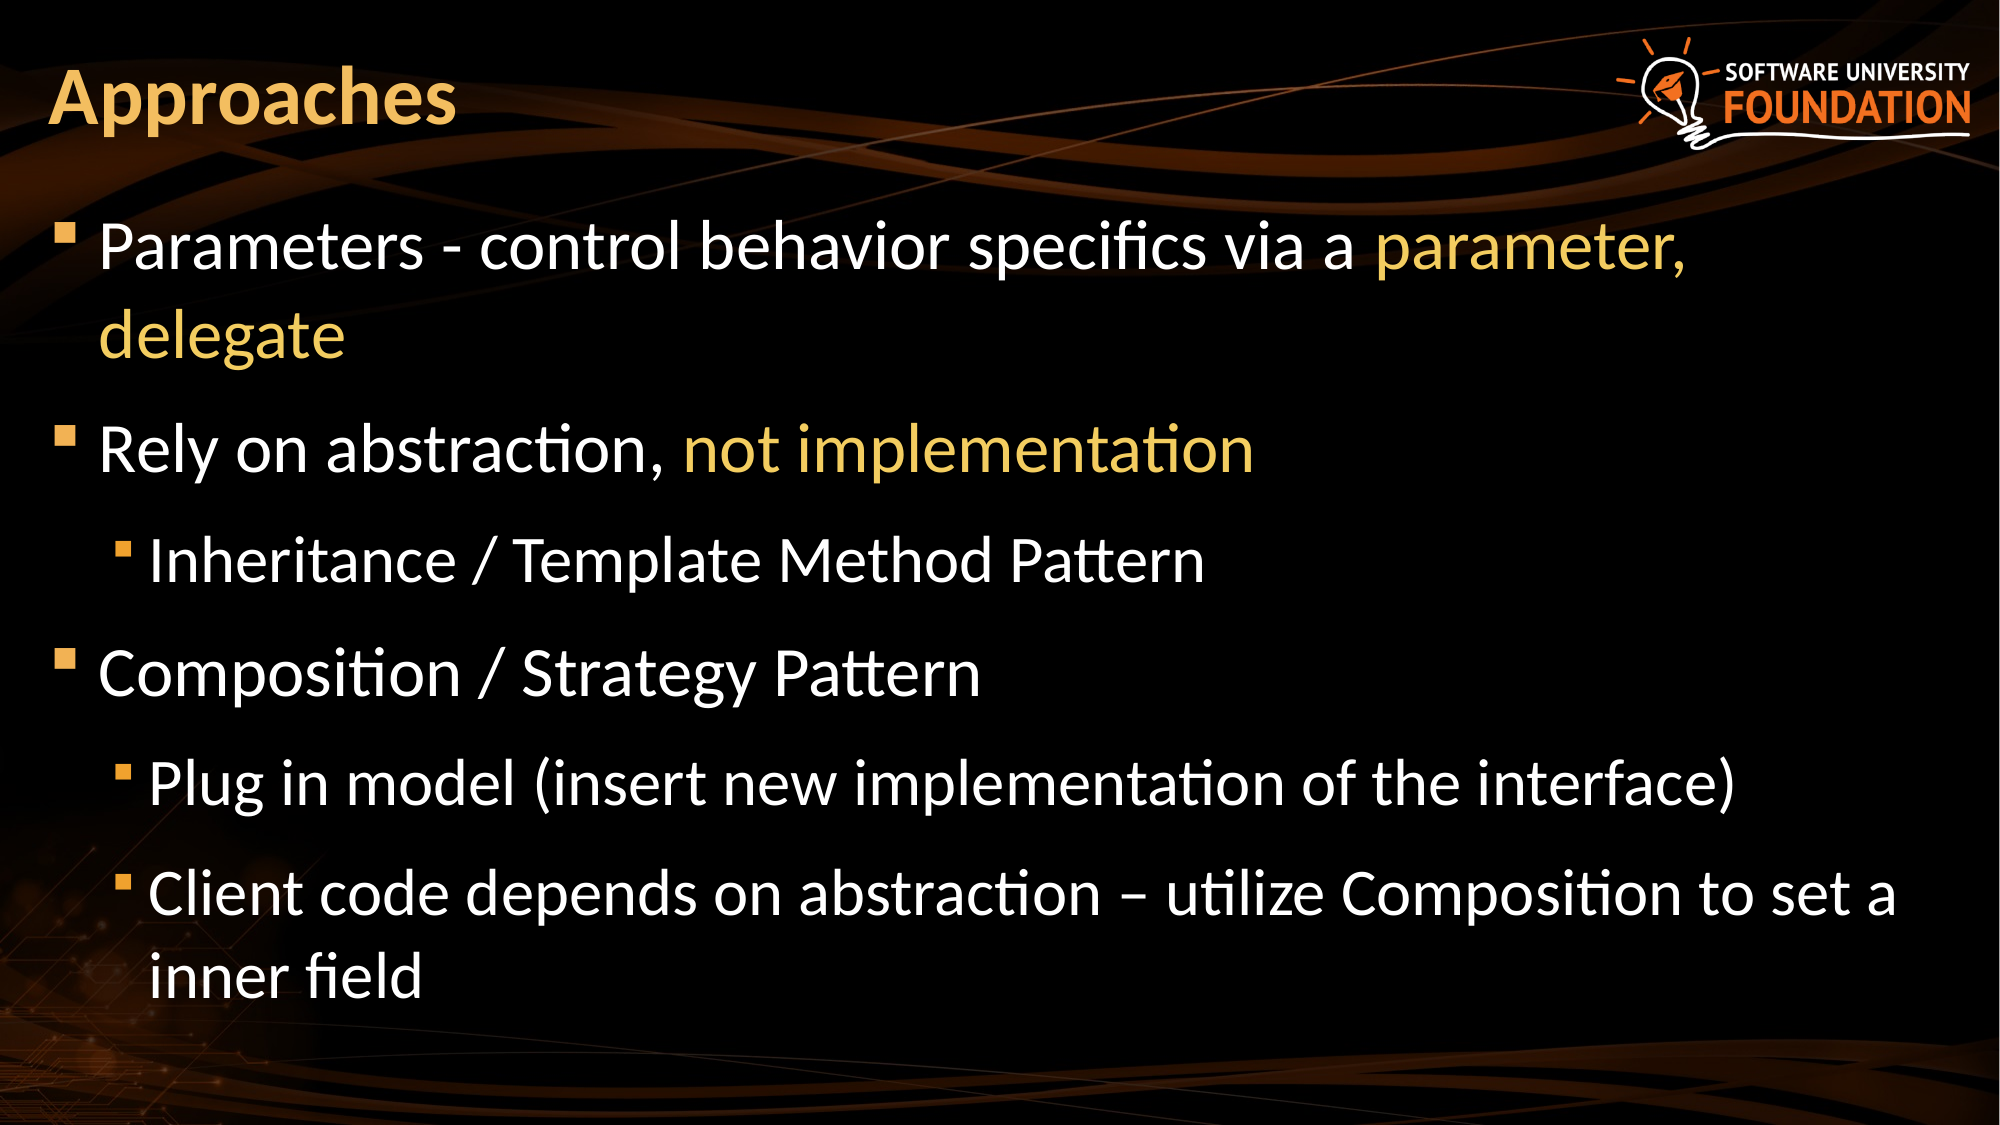

# Approaches
Parameters - control behavior specifics via a parameter, delegate
Rely on abstraction, not implementation
Inheritance / Template Method Pattern
Composition / Strategy Pattern
Plug in model (insert new implementation of the interface)
Client code depends on abstraction – utilize Composition to set a inner field